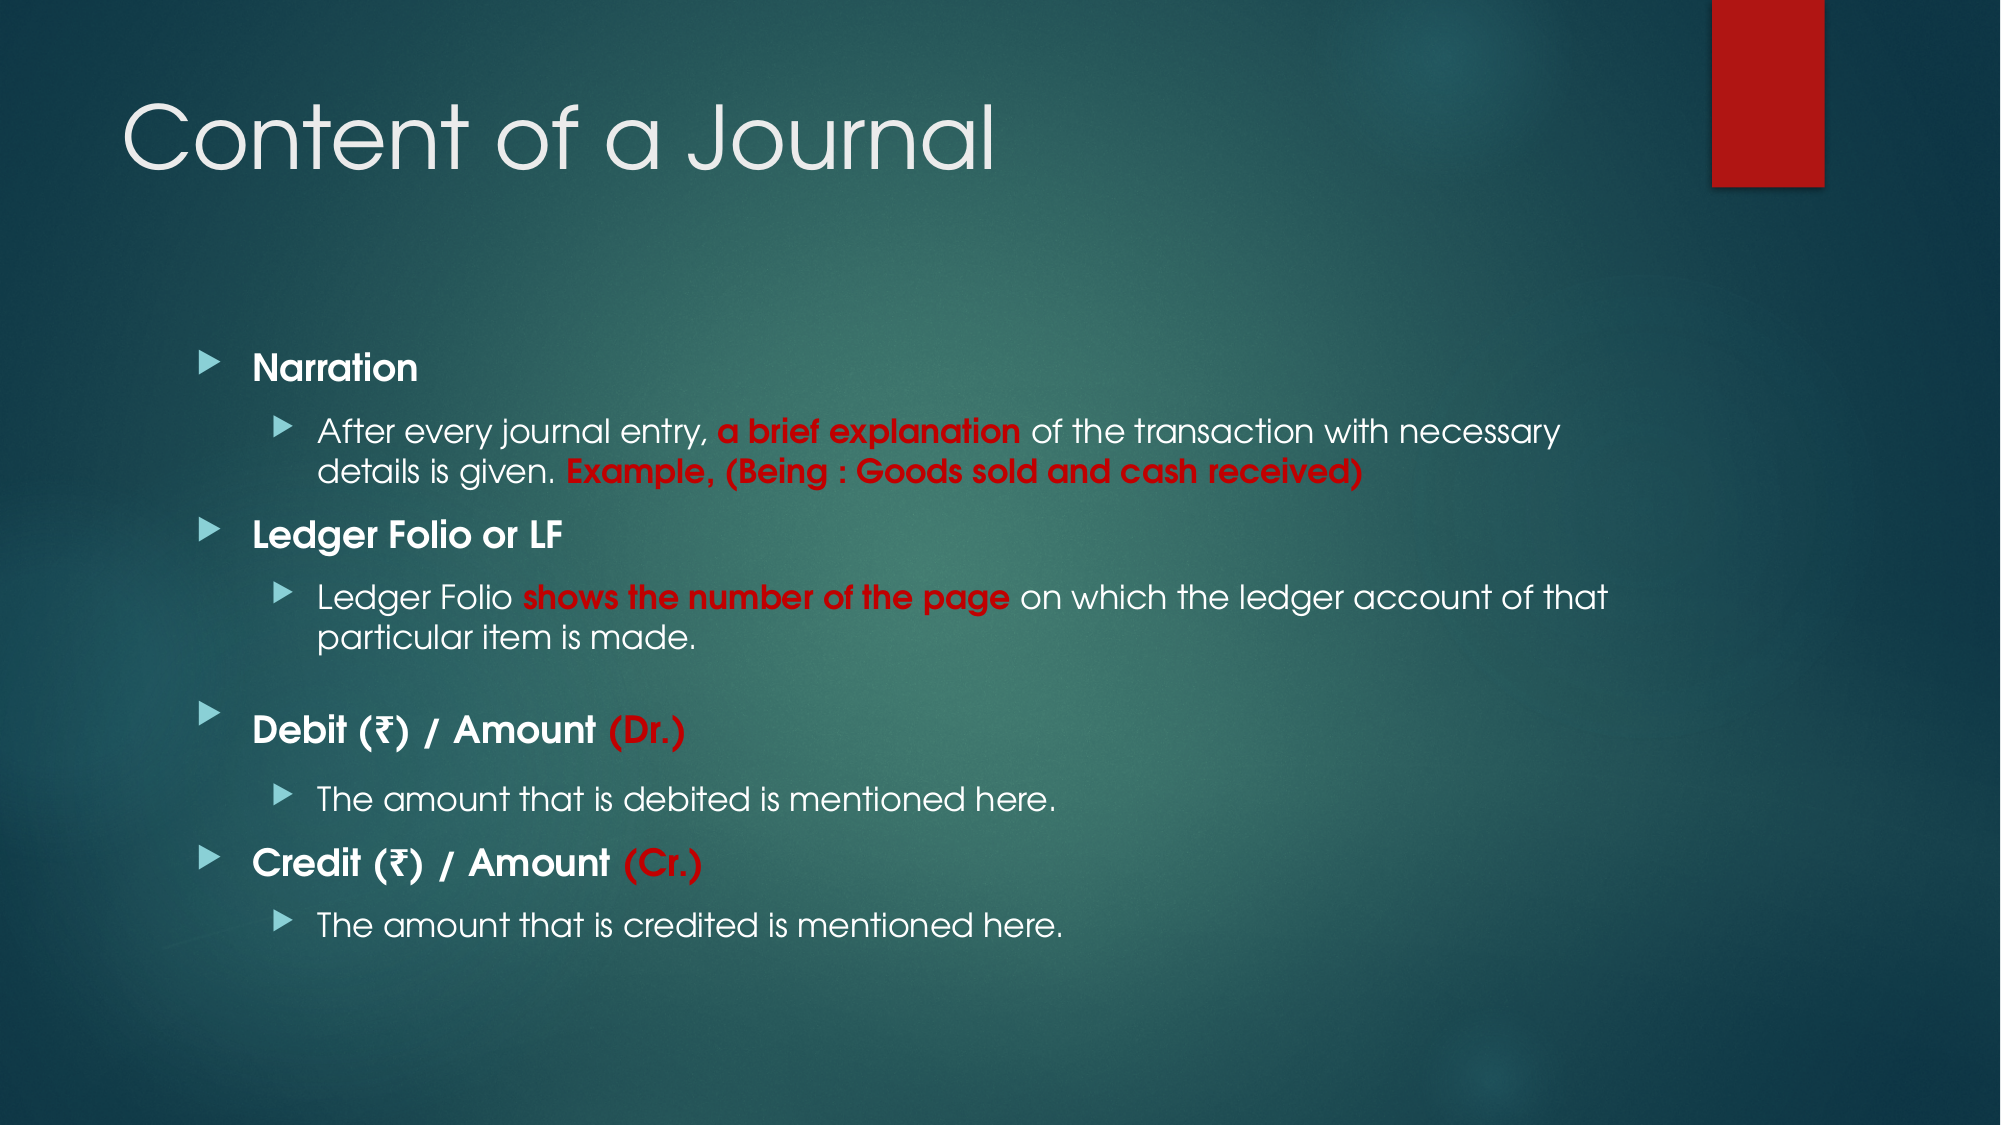

# Content of a Journal
Narration
After every journal entry, a brief explanation of the transaction with necessary details is given. Example, (Being : Goods sold and cash received)
Ledger Folio or LF
Ledger Folio shows the number of the page on which the ledger account of that particular item is made.
Debit (₹) / Amount (Dr.)
The amount that is debited is mentioned here.
Credit (₹) / Amount (Cr.)
The amount that is credited is mentioned here.